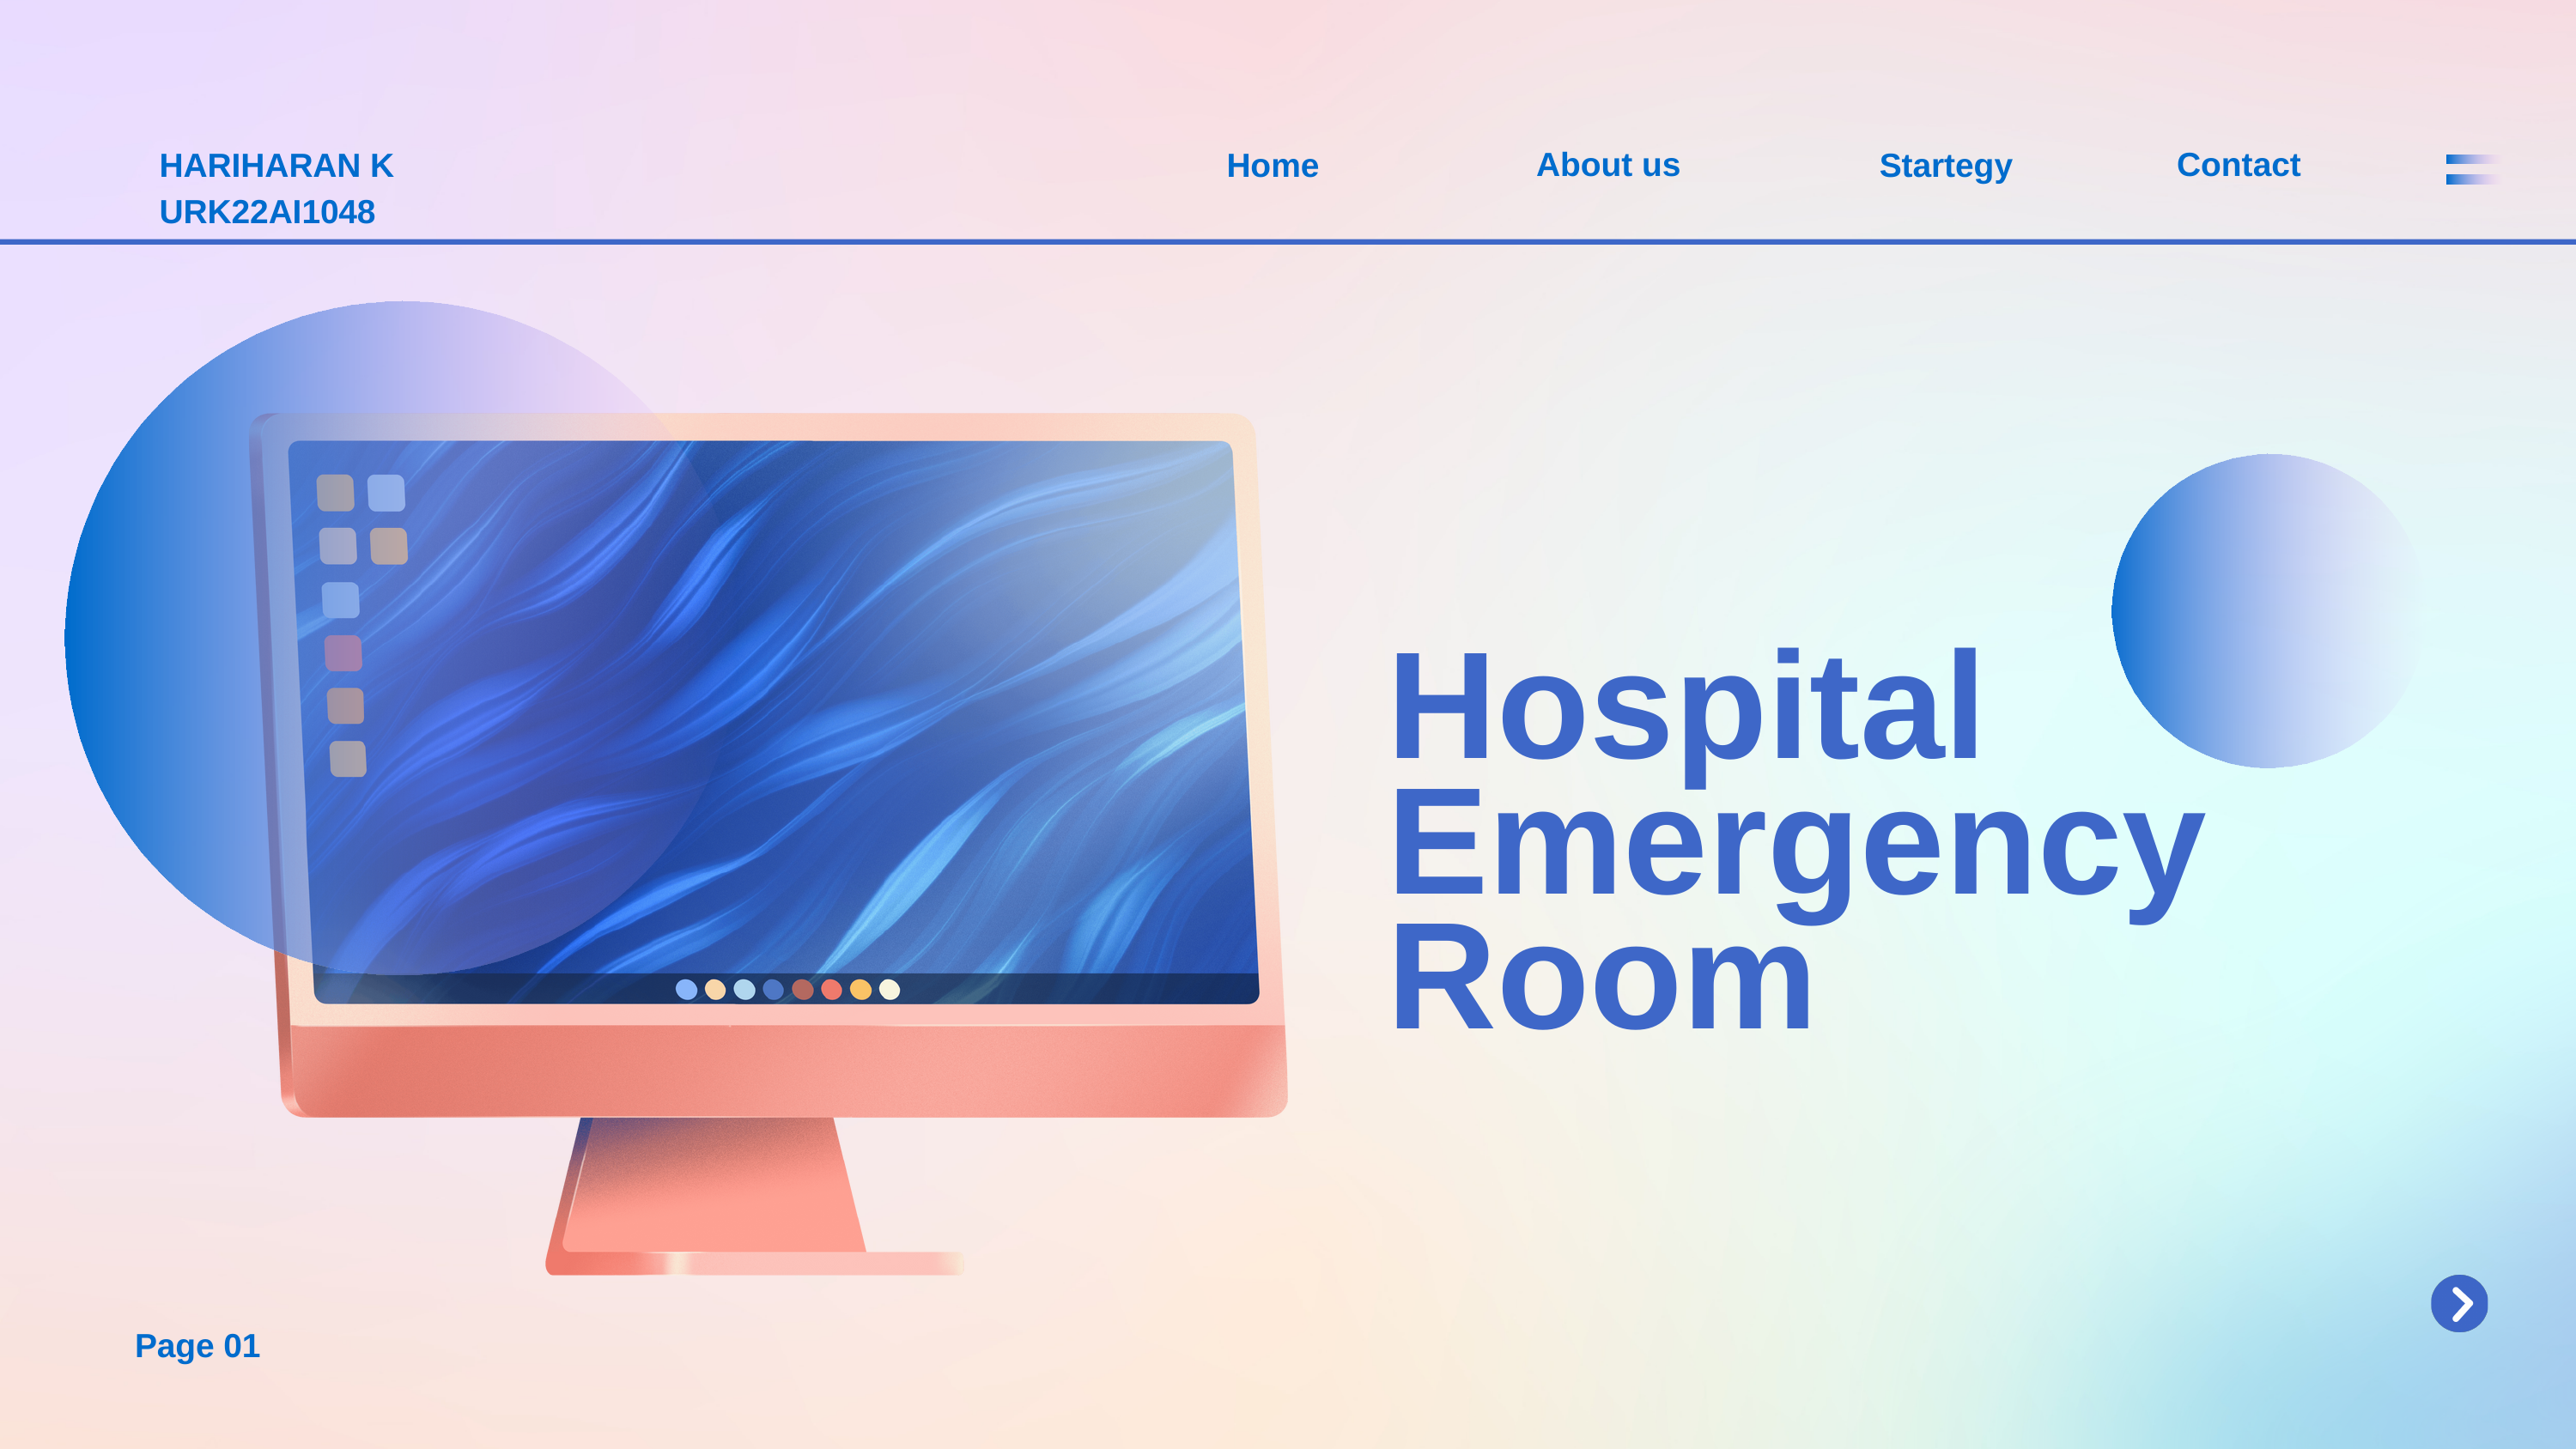

About us
Contact
HARIHARAN K  URK22AI1048
Home
Startegy

Hospital Emergency Room

Page 01